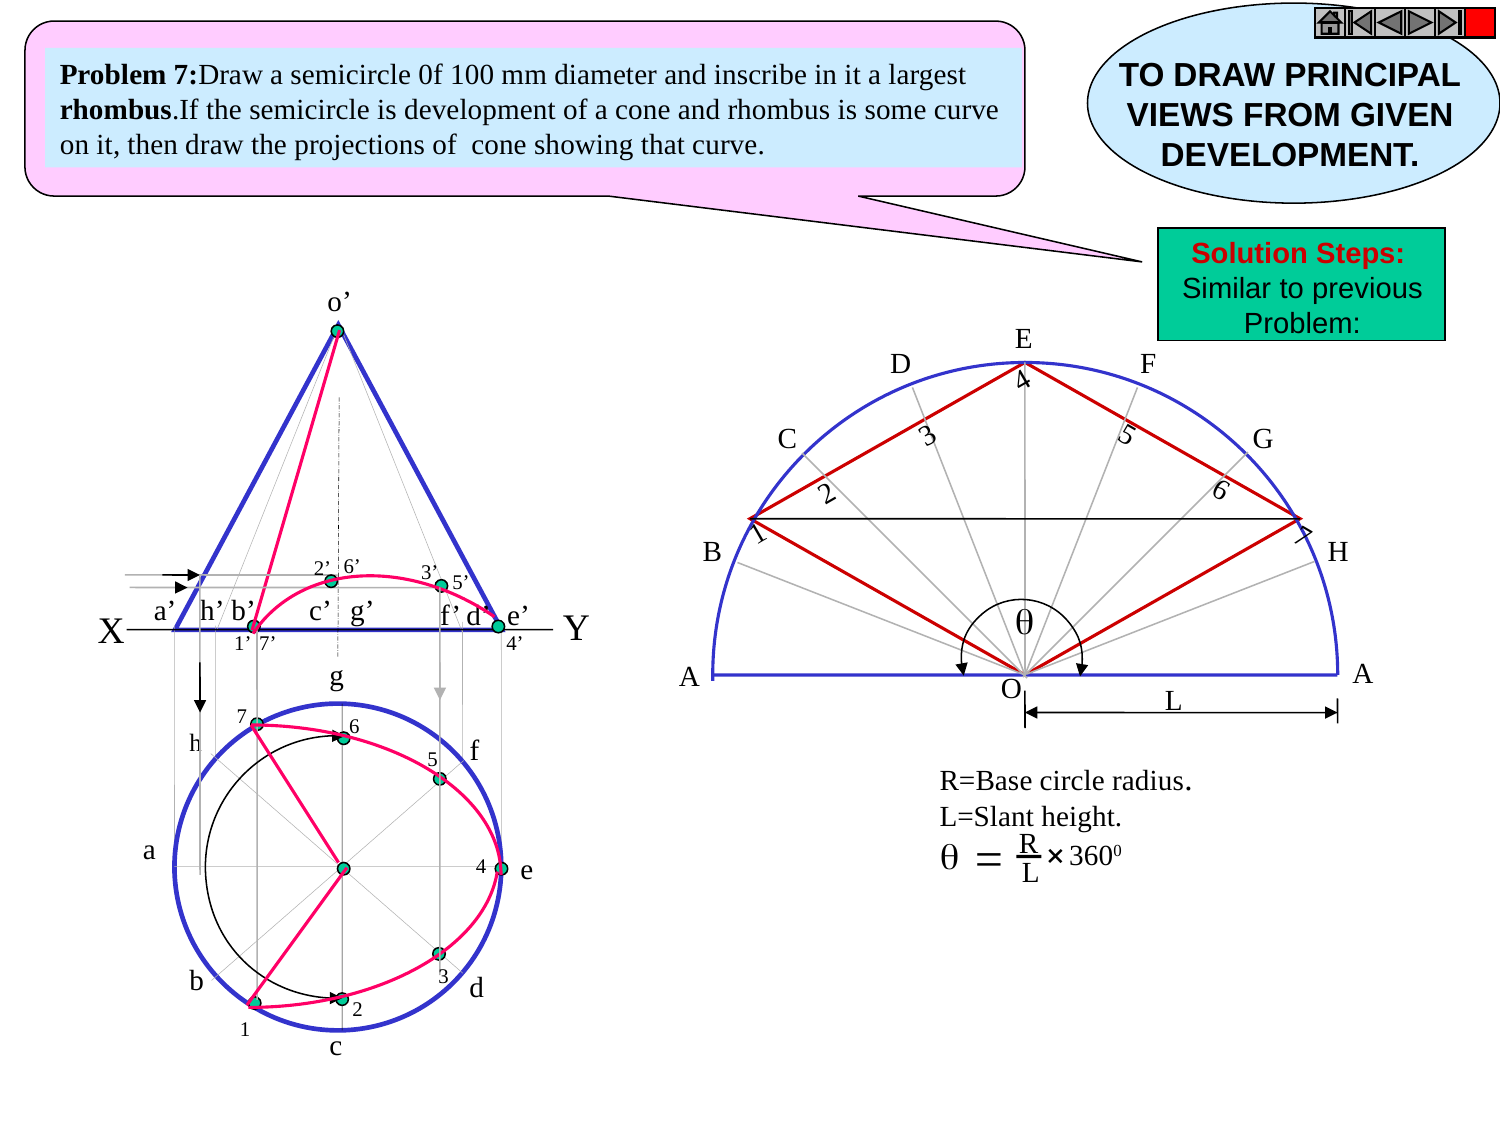

TO DRAW PRINCIPAL
VIEWS FROM GIVEN
DEVELOPMENT.

Problem 7:Draw a semicircle 0f 100 mm diameter and inscribe in it a largest
rhombus.If the semicircle is development of a cone and rhombus is some curve
on it, then draw the projections of  cone showing that curve.
Solution Steps:
Similar to previous
Problem:

o’
E
D
F
C
G
B
H
A
A
O

1         2              3             4
5             6           7

6’
2’
3’
5’
1’
7’
4’

a’
h’
b’
c’
g’
f’
d’
e’

θ

Y
X

g
h
f
a
e
b
d
c

L

7
6
5
4
3
2
1

R=Base circle radius.
L=Slant height.
R
+
3600
L

=
θ